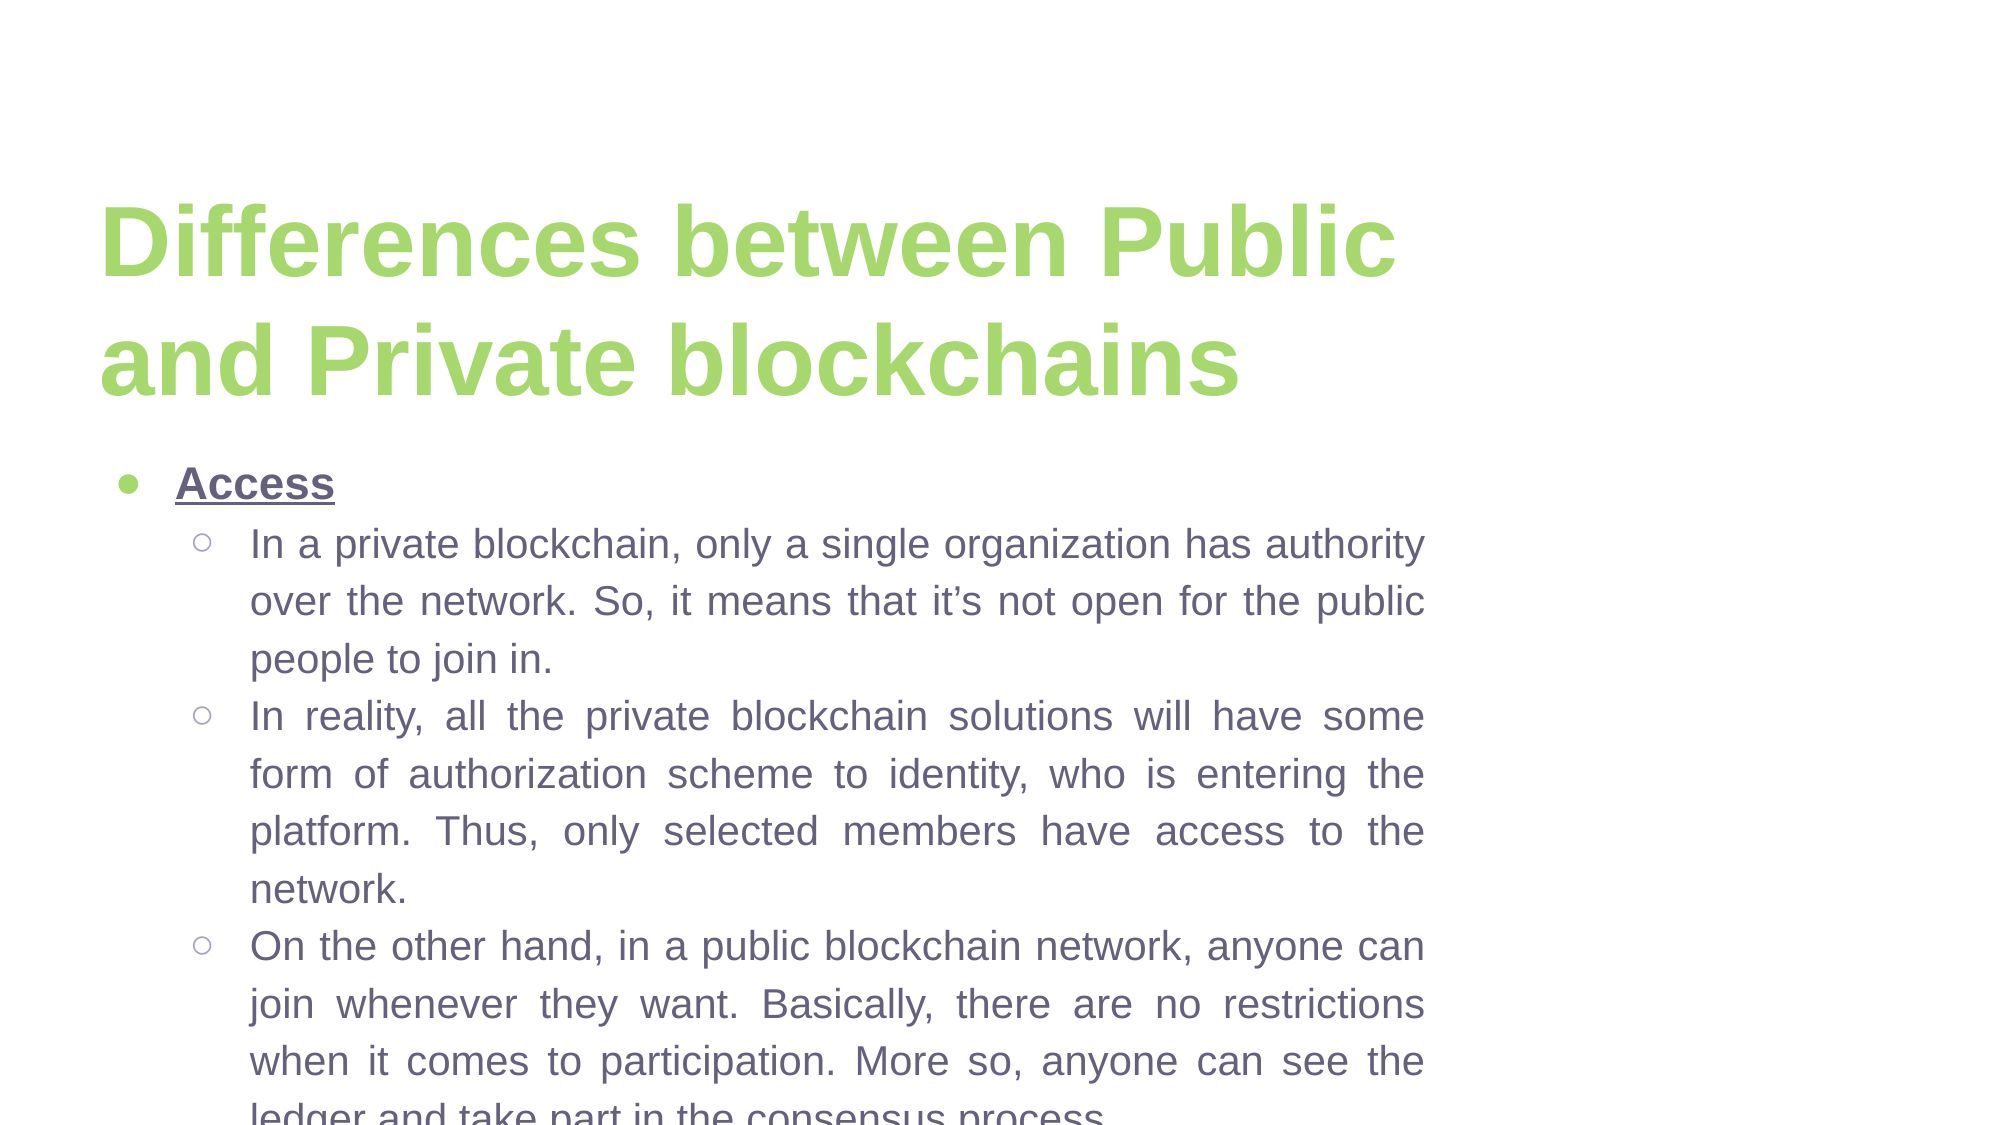

# Differences between Public and Private blockchains
Access
In a private blockchain, only a single organization has authority over the network. So, it means that it’s not open for the public people to join in.
In reality, all the private blockchain solutions will have some form of authorization scheme to identity, who is entering the platform. Thus, only selected members have access to the network.
On the other hand, in a public blockchain network, anyone can join whenever they want. Basically, there are no restrictions when it comes to participation. More so, anyone can see the ledger and take part in the consensus process.